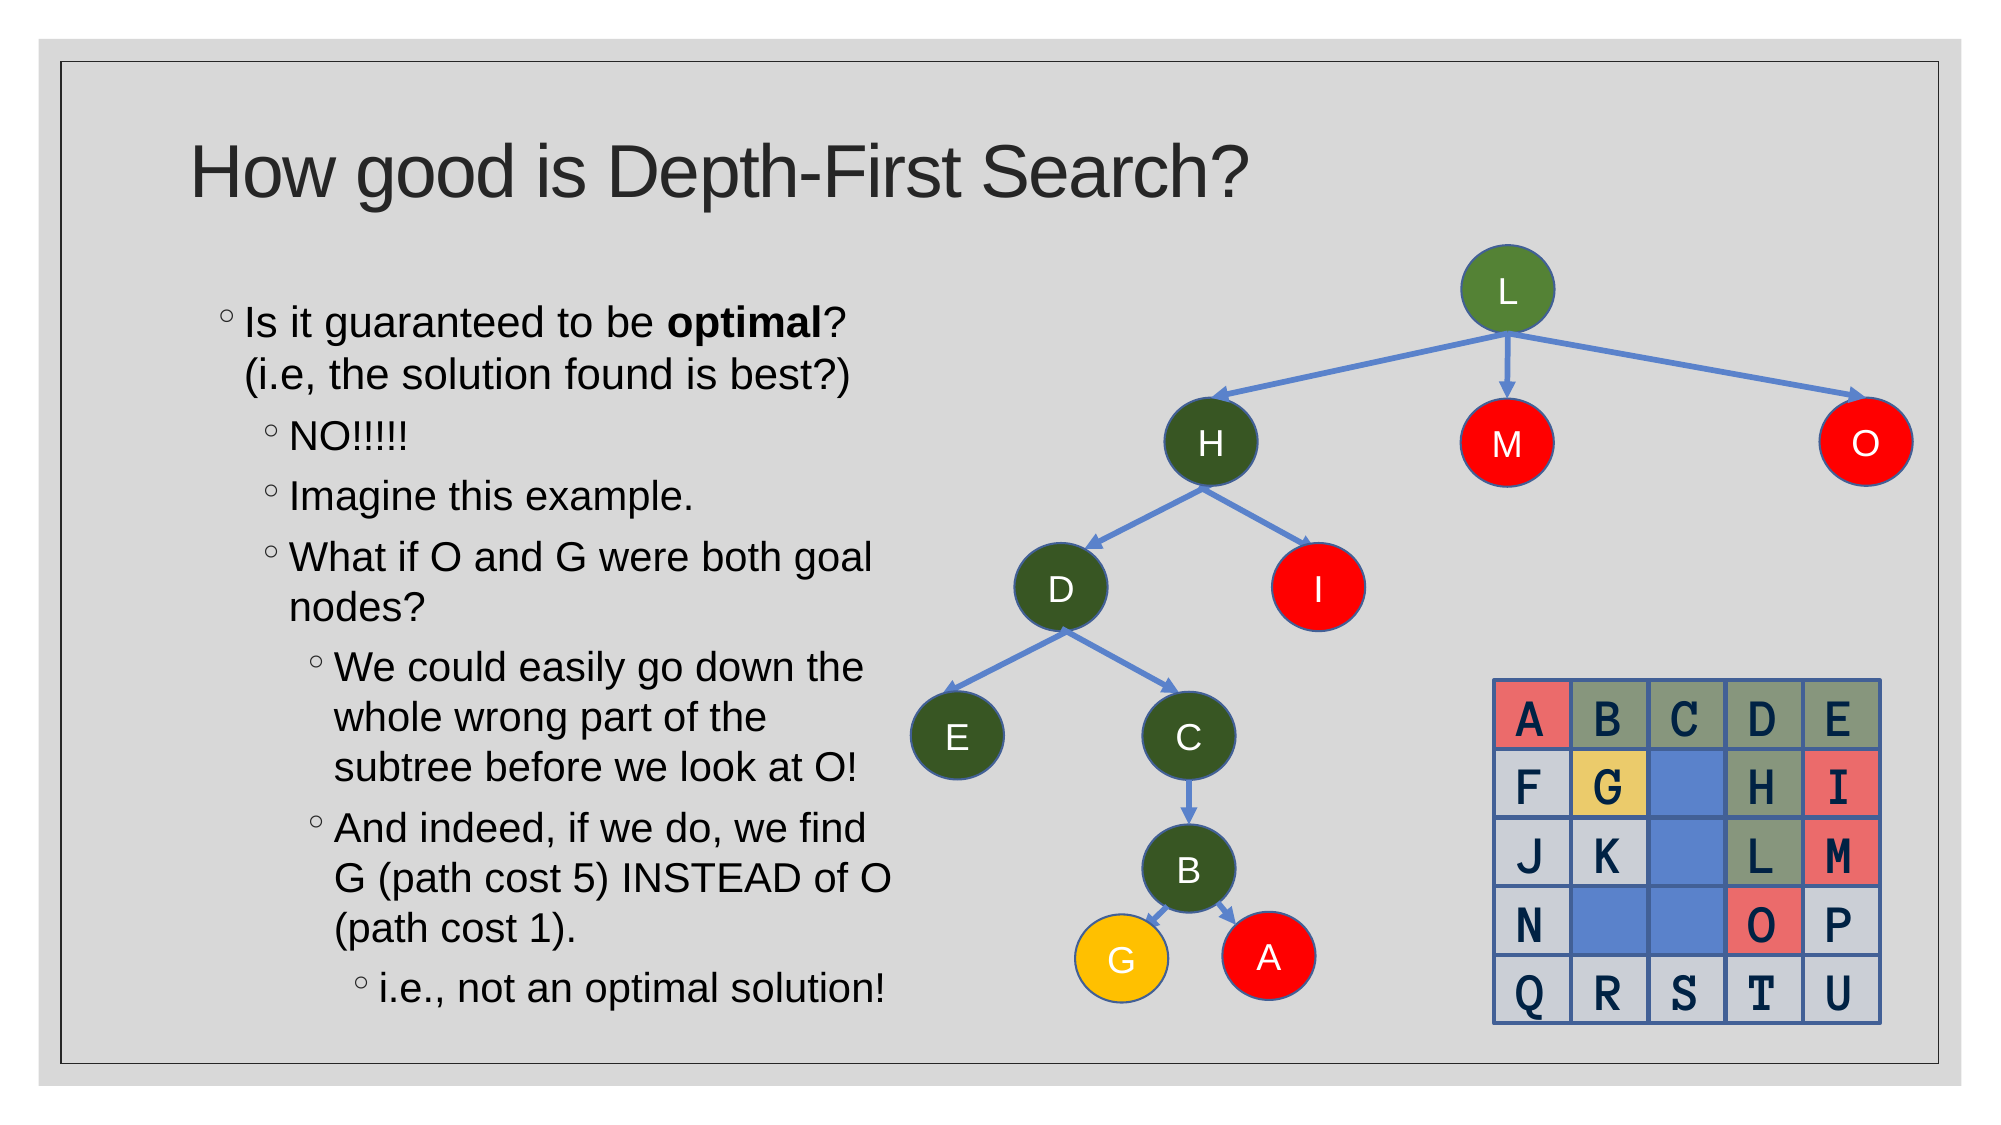

# How good is Depth-First Search?
L
H
O
M
D
I
E
C
B
A
G
Is it guaranteed to be optimal? (i.e, the solution found is best?)
NO!!!!!
Imagine this example.
What if O and G were both goal nodes?
We could easily go down the whole wrong part of the subtree before we look at O!
And indeed, if we do, we find G (path cost 5) INSTEAD of O (path cost 1).
i.e., not an optimal solution!

D
E
A
B
C
H
I
F
G

L
M
J
K

O
P
N

T
U
Q
R
S